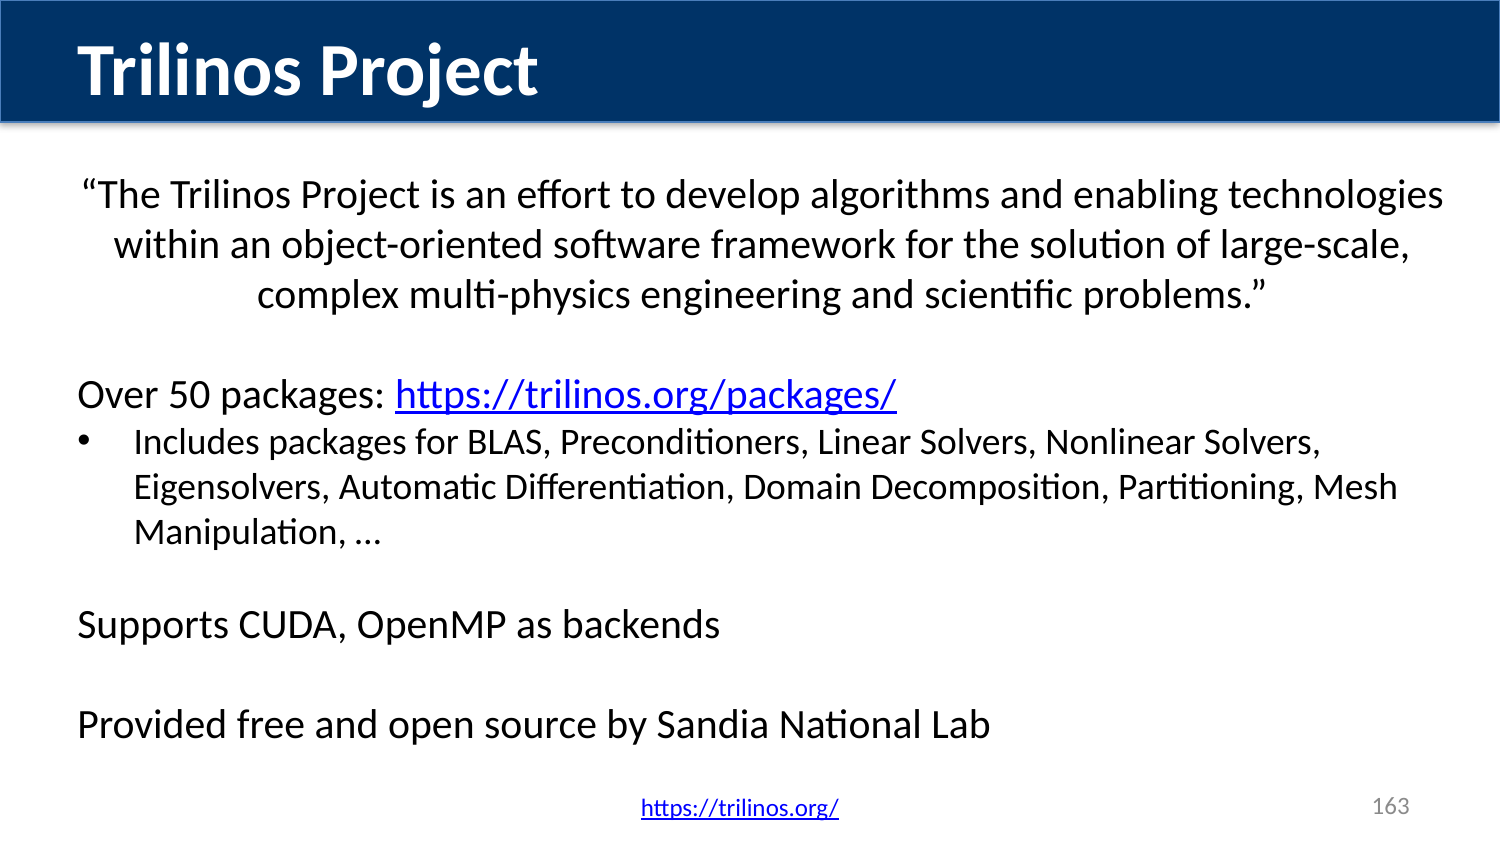

Trilinos Project
“The Trilinos Project is an effort to develop algorithms and enabling technologies within an object-oriented software framework for the solution of large-scale, complex multi-physics engineering and scientific problems.”

Over 50 packages: https://trilinos.org/packages/
Includes packages for BLAS, Preconditioners, Linear Solvers, Nonlinear Solvers, Eigensolvers, Automatic Differentiation, Domain Decomposition, Partitioning, Mesh Manipulation, …

Supports CUDA, OpenMP as backends

Provided free and open source by Sandia National Lab
163
https://trilinos.org/